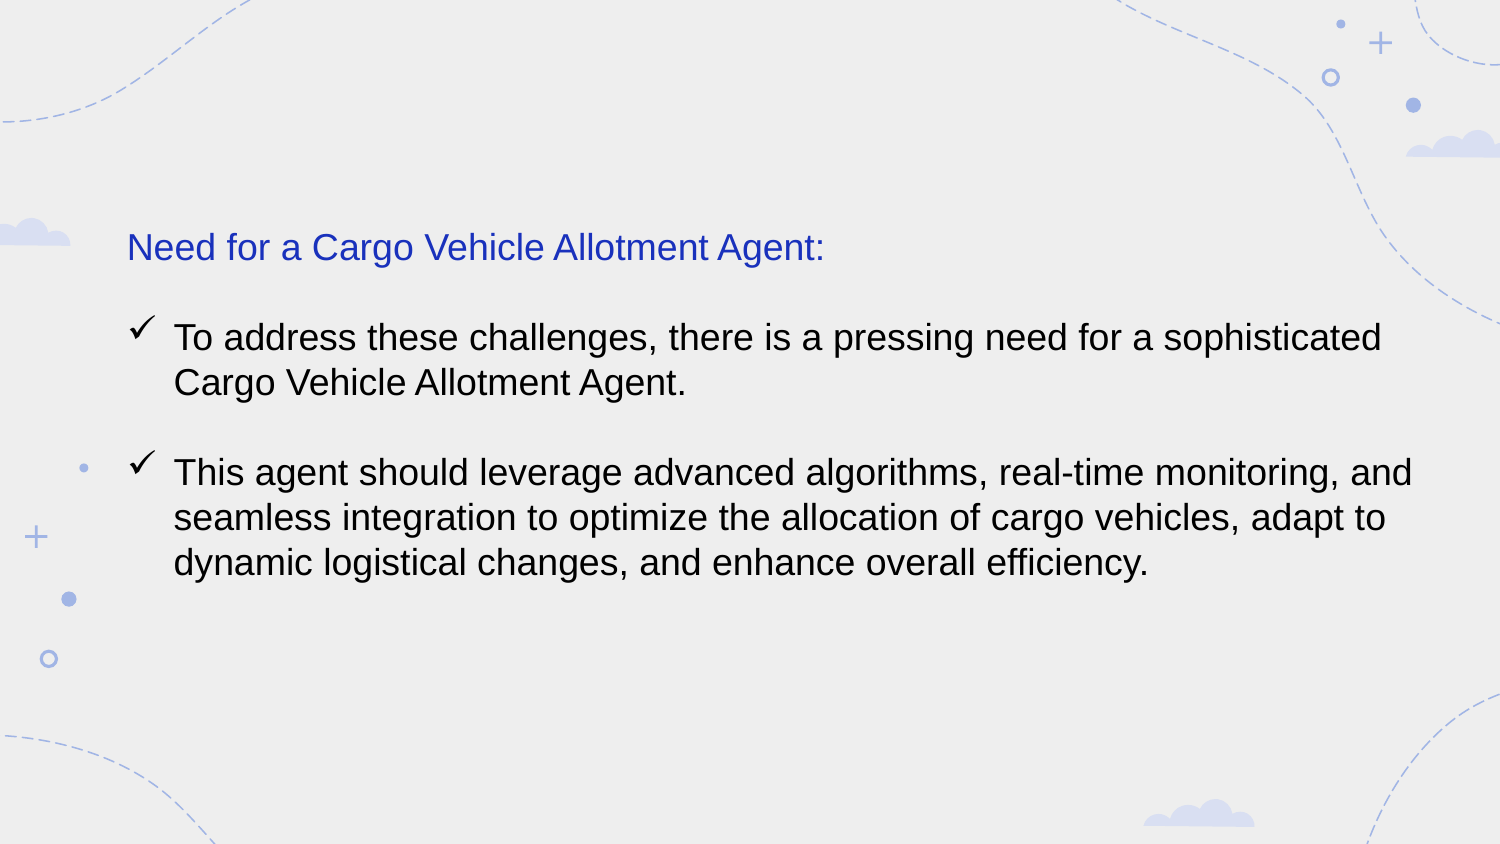

Need for a Cargo Vehicle Allotment Agent:

To address these challenges, there is a pressing need for a sophisticated Cargo Vehicle Allotment Agent.

This agent should leverage advanced algorithms, real-time monitoring, and seamless integration to optimize the allocation of cargo vehicles, adapt to dynamic logistical changes, and enhance overall efficiency.